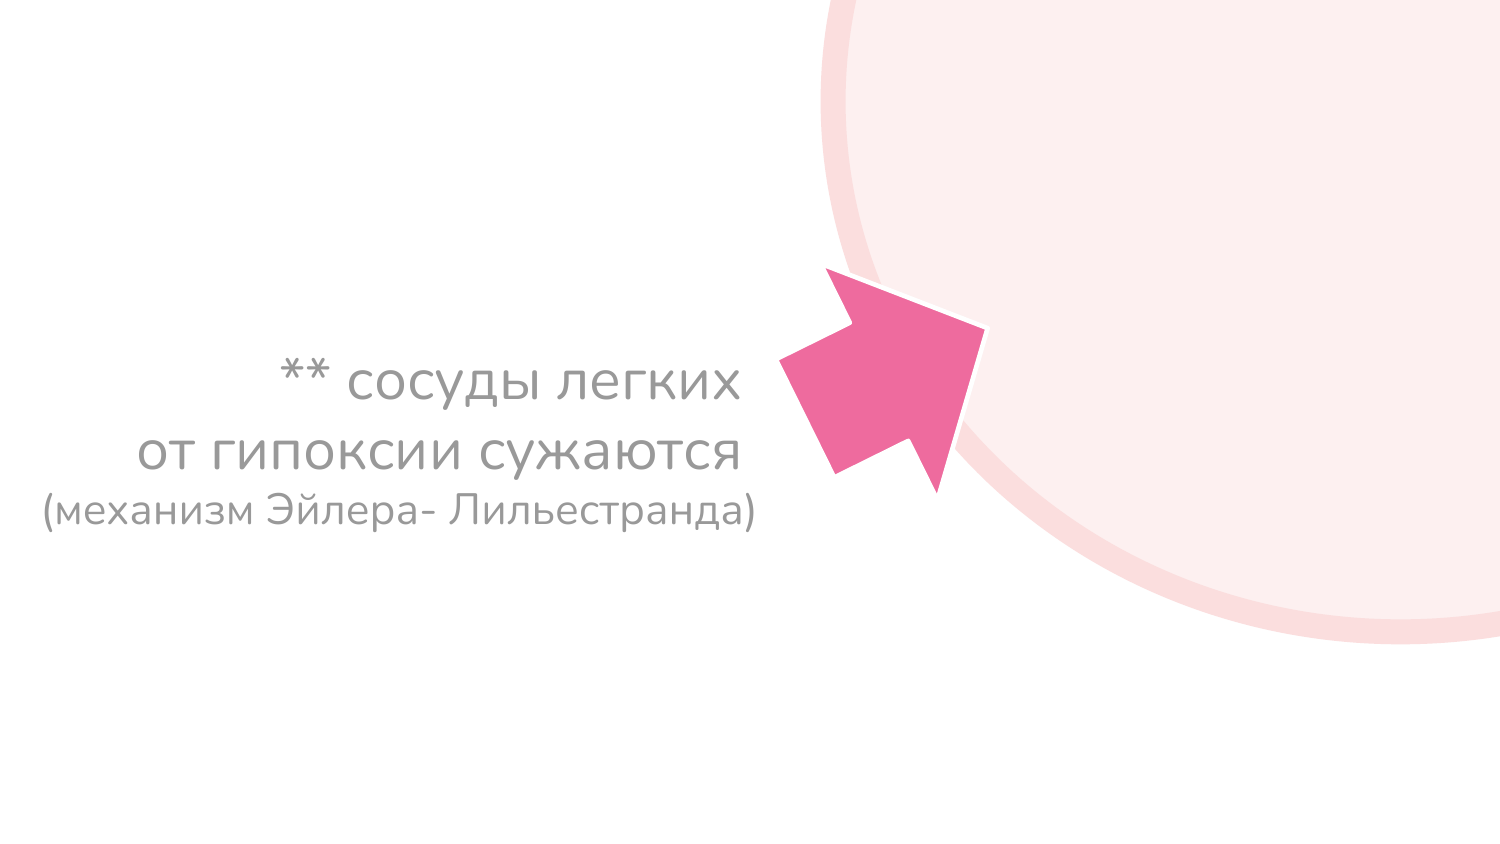

# ** сосуды легких
от гипоксии сужаются
(механизм Эйлера- Лильестранда)